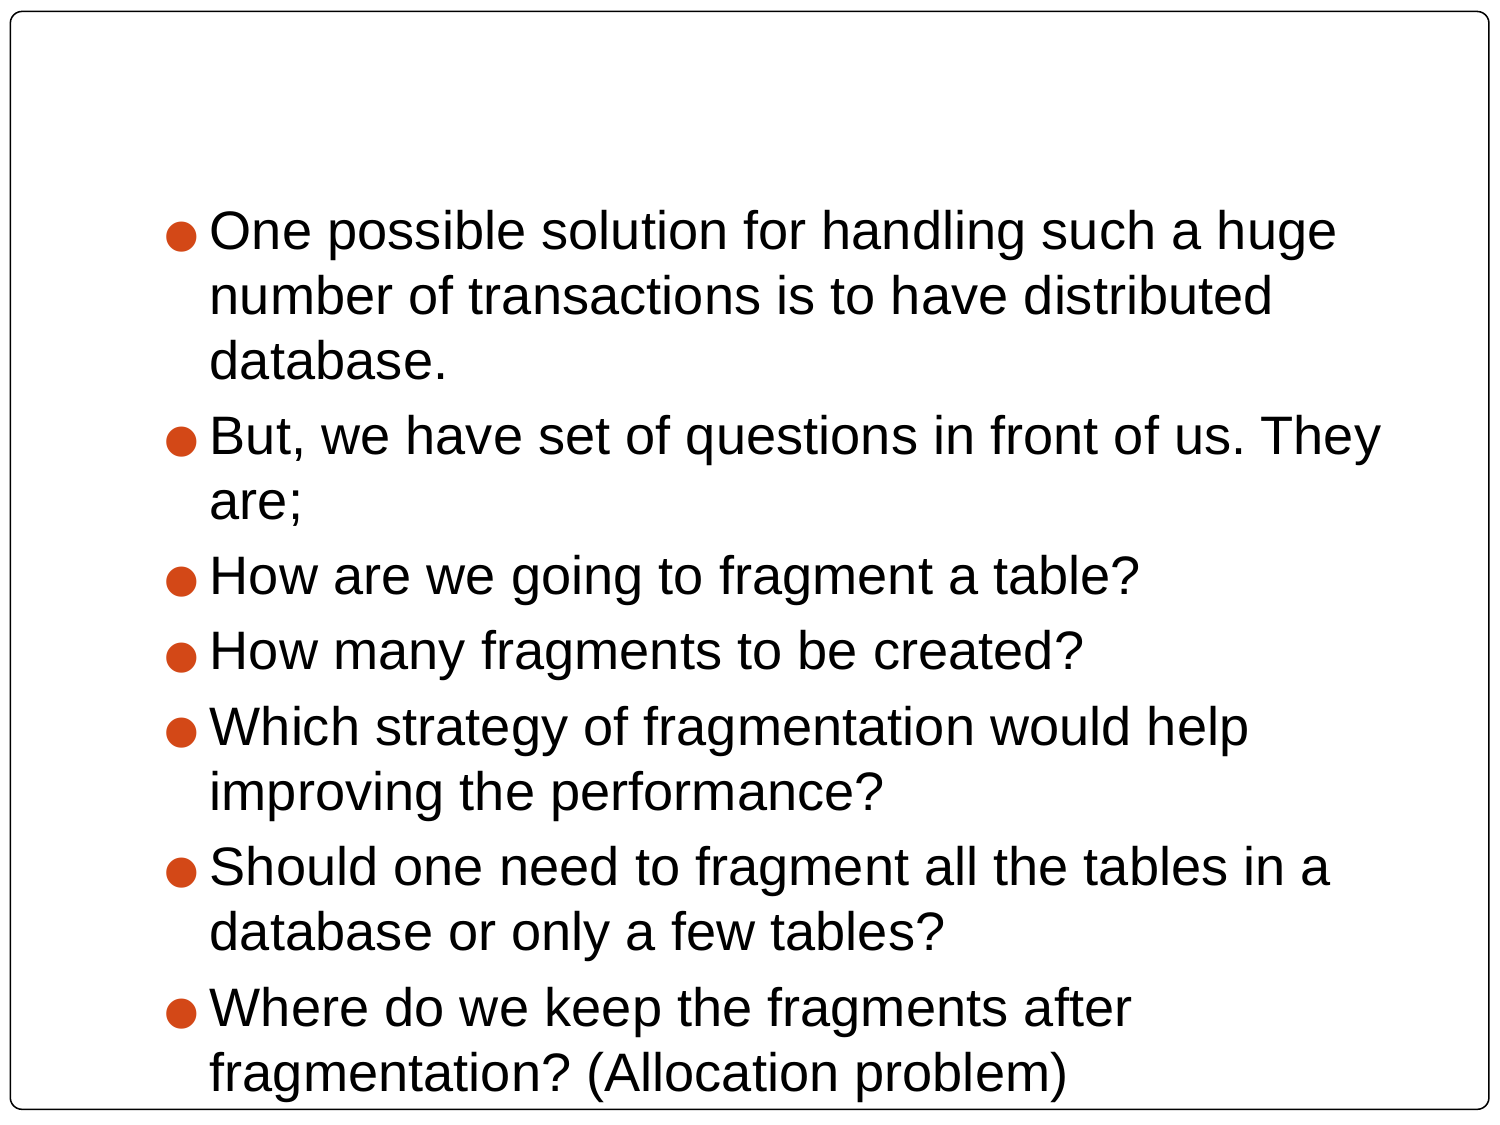

#
One possible solution for handling such a huge number of transactions is to have distributed database.
But, we have set of questions in front of us. They are;
How are we going to fragment a table?
How many fragments to be created?
Which strategy of fragmentation would help improving the performance?
Should one need to fragment all the tables in a database or only a few tables?
Where do we keep the fragments after fragmentation? (Allocation problem)